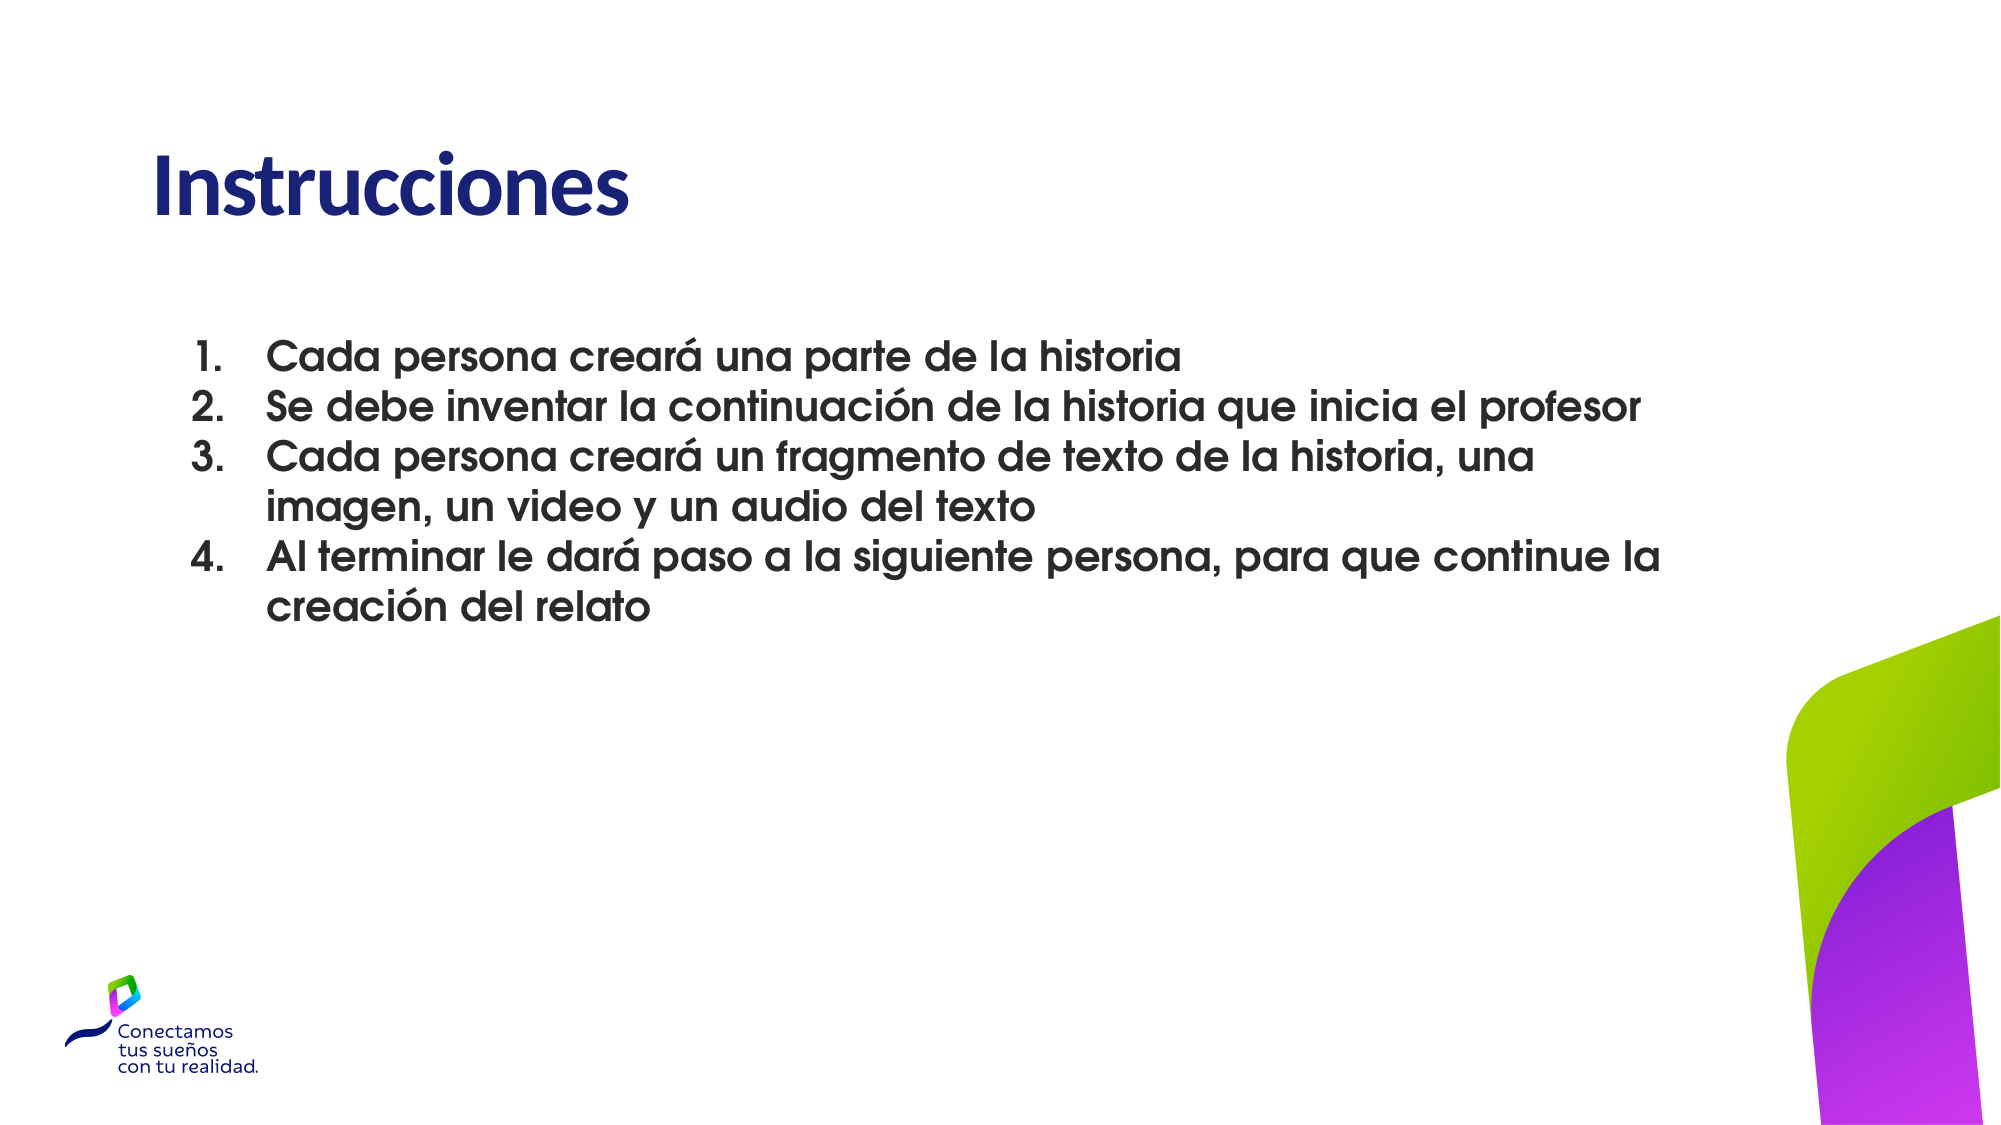

Instrucciones
Cada persona creará una parte de la historia
Se debe inventar la continuación de la historia que inicia el profesor
Cada persona creará un fragmento de texto de la historia, una imagen, un video y un audio del texto
Al terminar le dará paso a la siguiente persona, para que continue la creación del relato